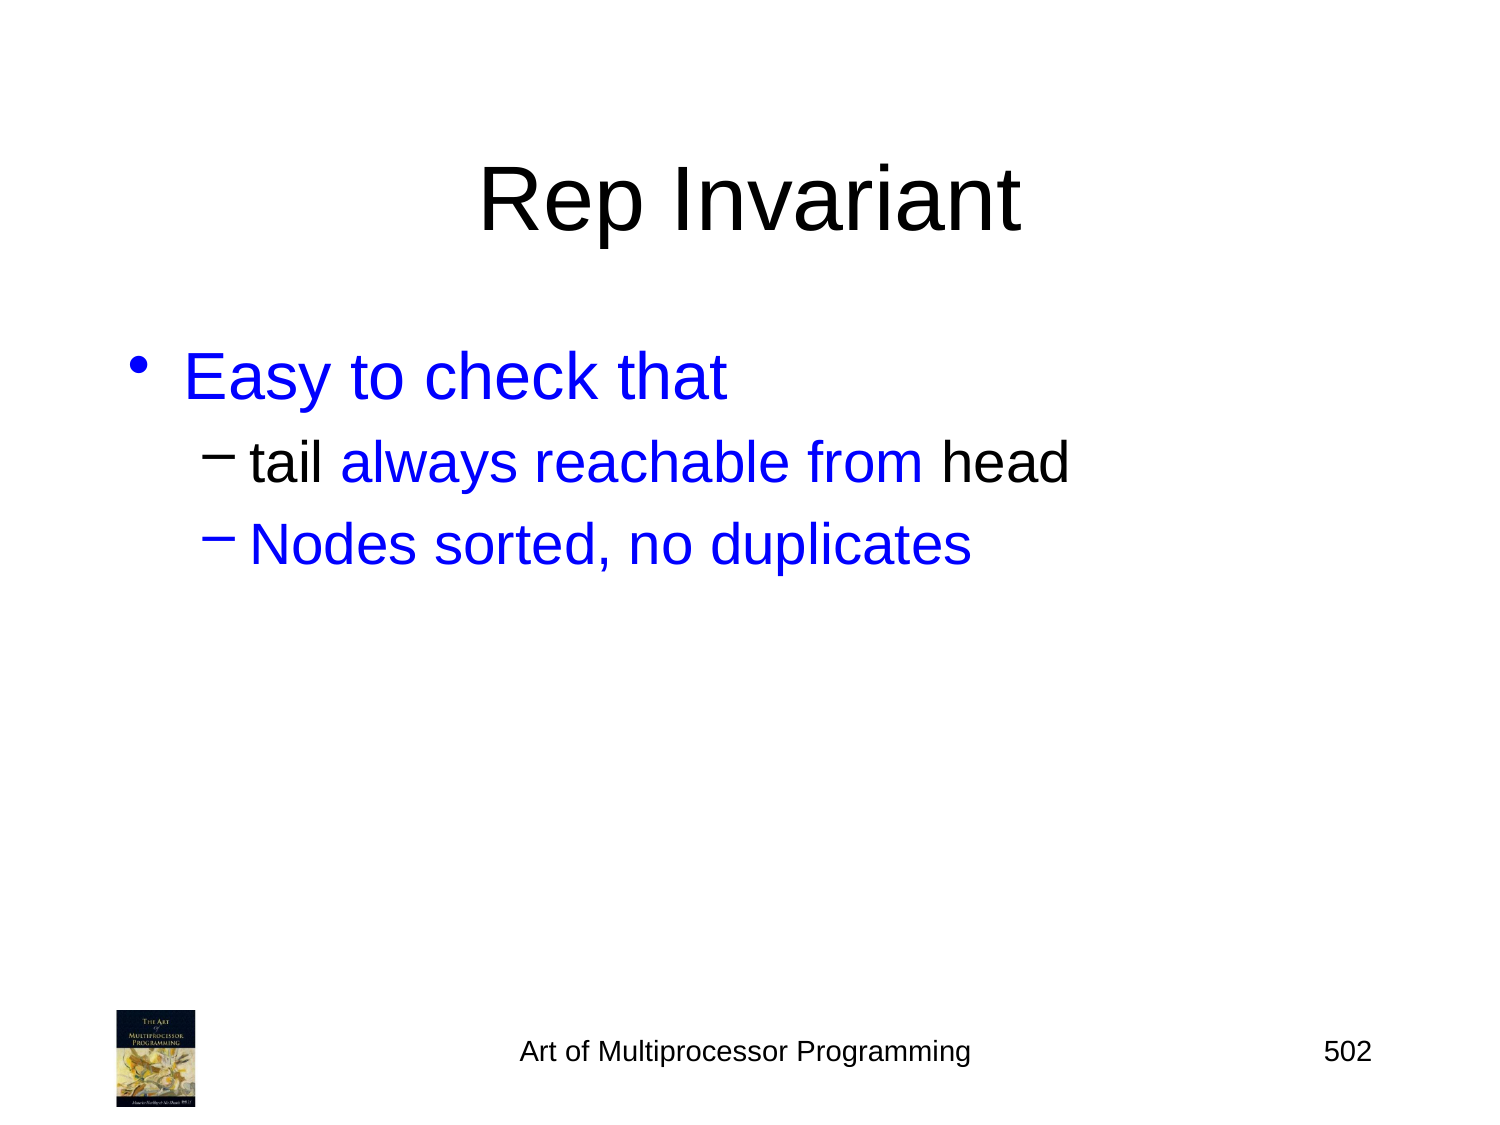

# Rep Invariant
Easy to check that
tail always reachable from head
Nodes sorted, no duplicates
Art of Multiprocessor Programming
502